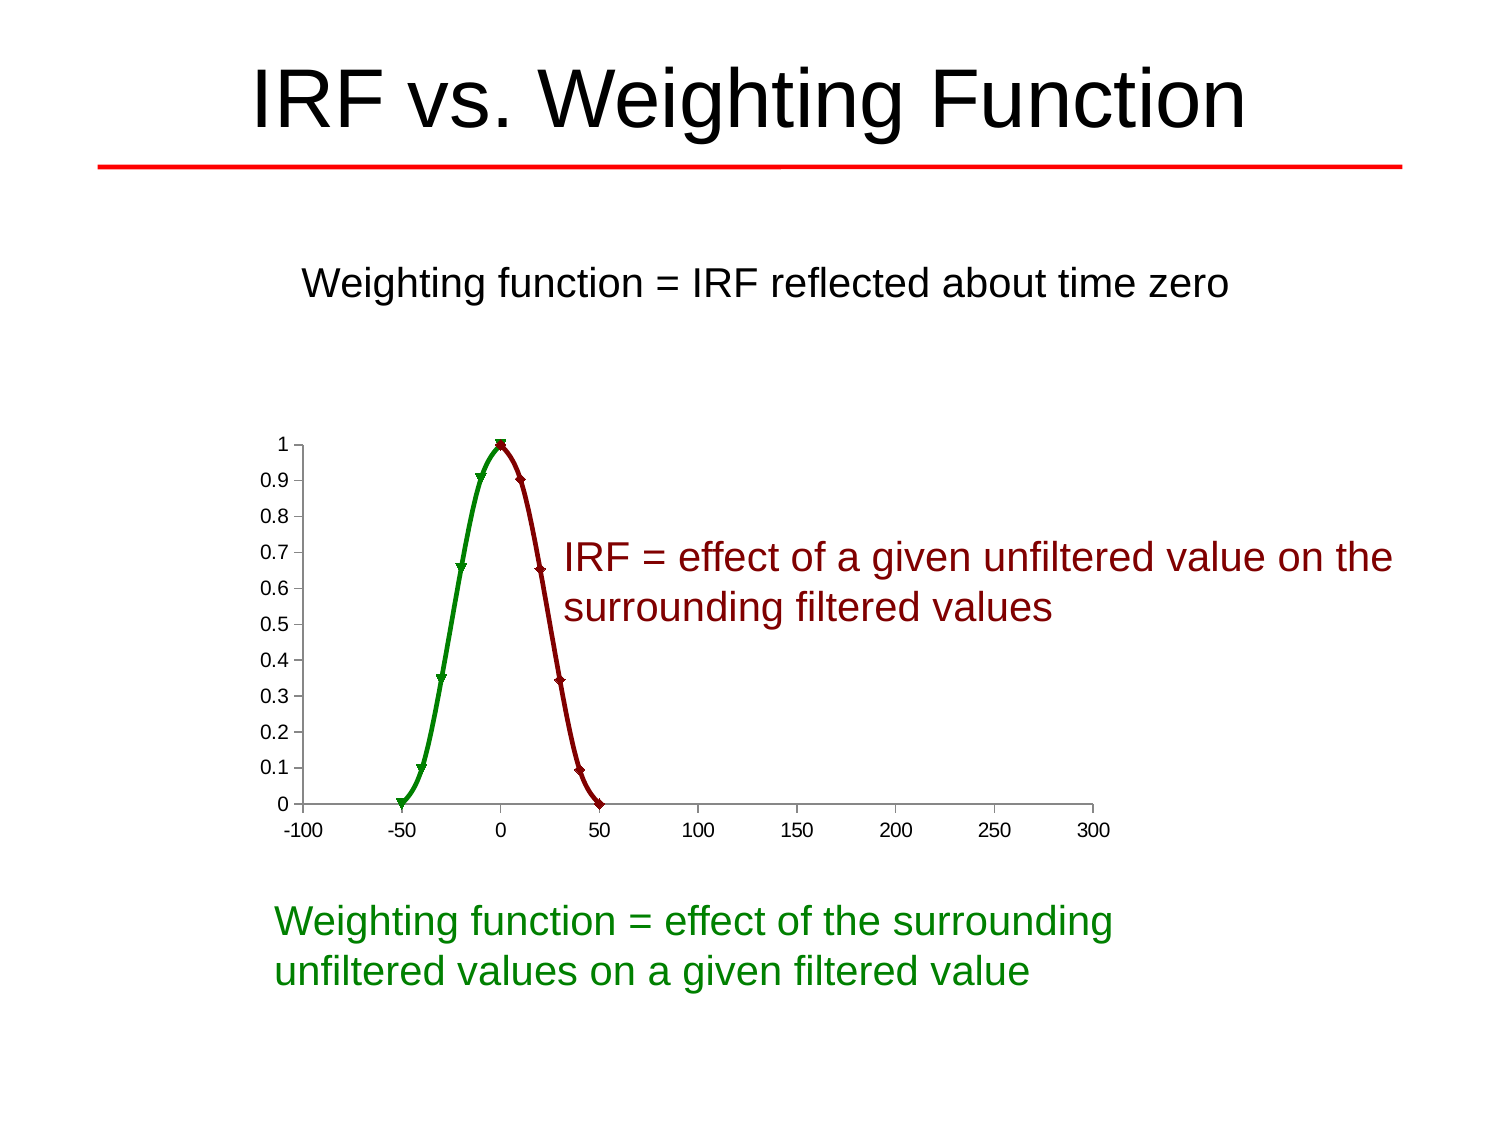

# IRF vs. Weighting Function

Weighting function = IRF reflected about time zero

### Chart

| Category |  |  |
|---|---|---|
IRF = effect of a given unfiltered value on the surrounding filtered values
Weighting function = effect of the surrounding unfiltered values on a given filtered value